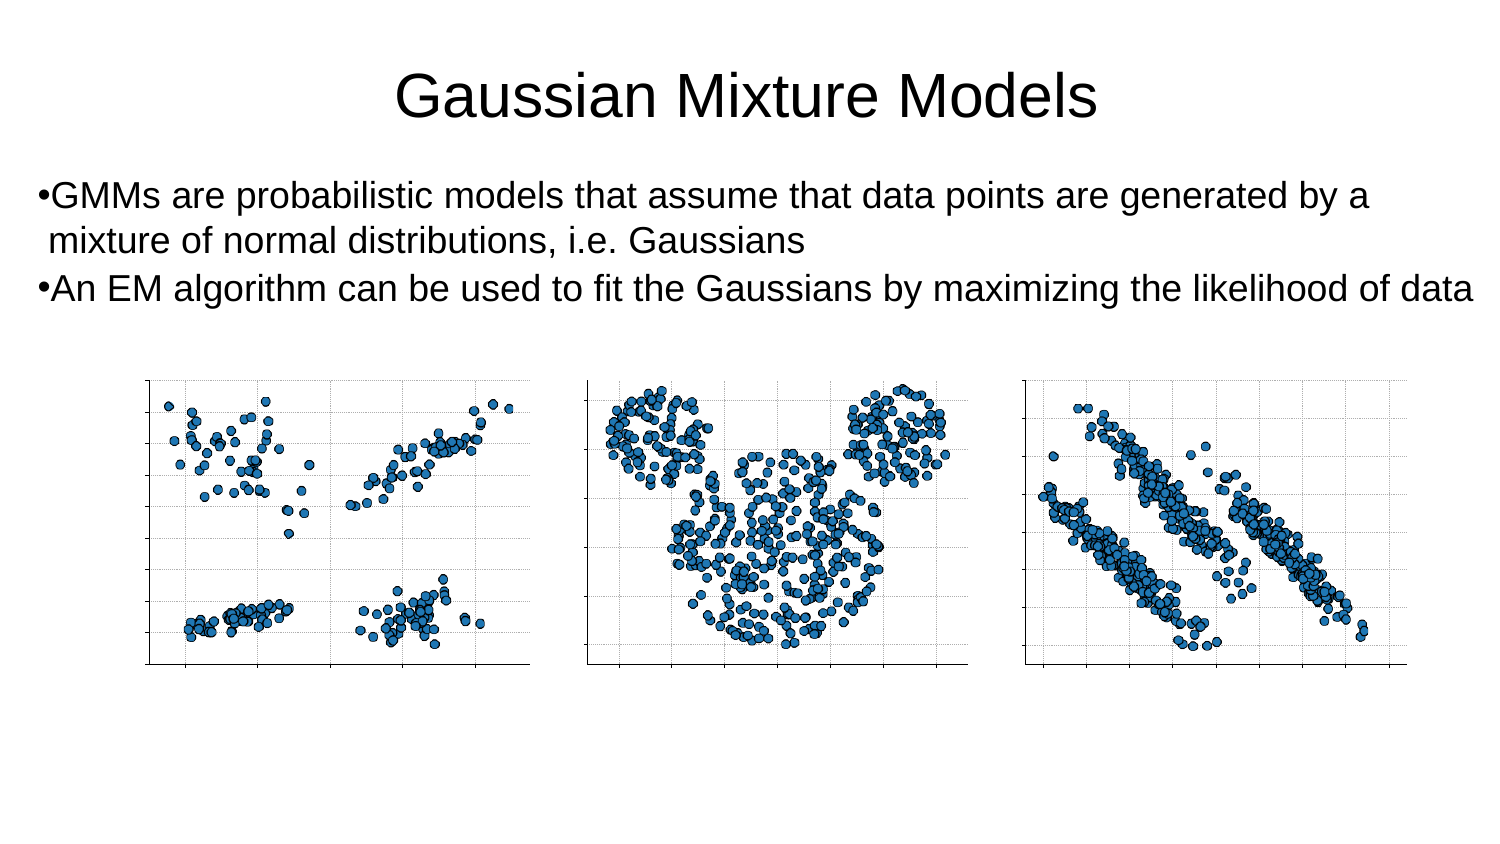

Gaussian Mixture Models
GMMs are probabilistic models that assume that data points are generated by a mixture of normal distributions, i.e. Gaussians
An EM algorithm can be used to fit the Gaussians by maximizing the likelihood of data